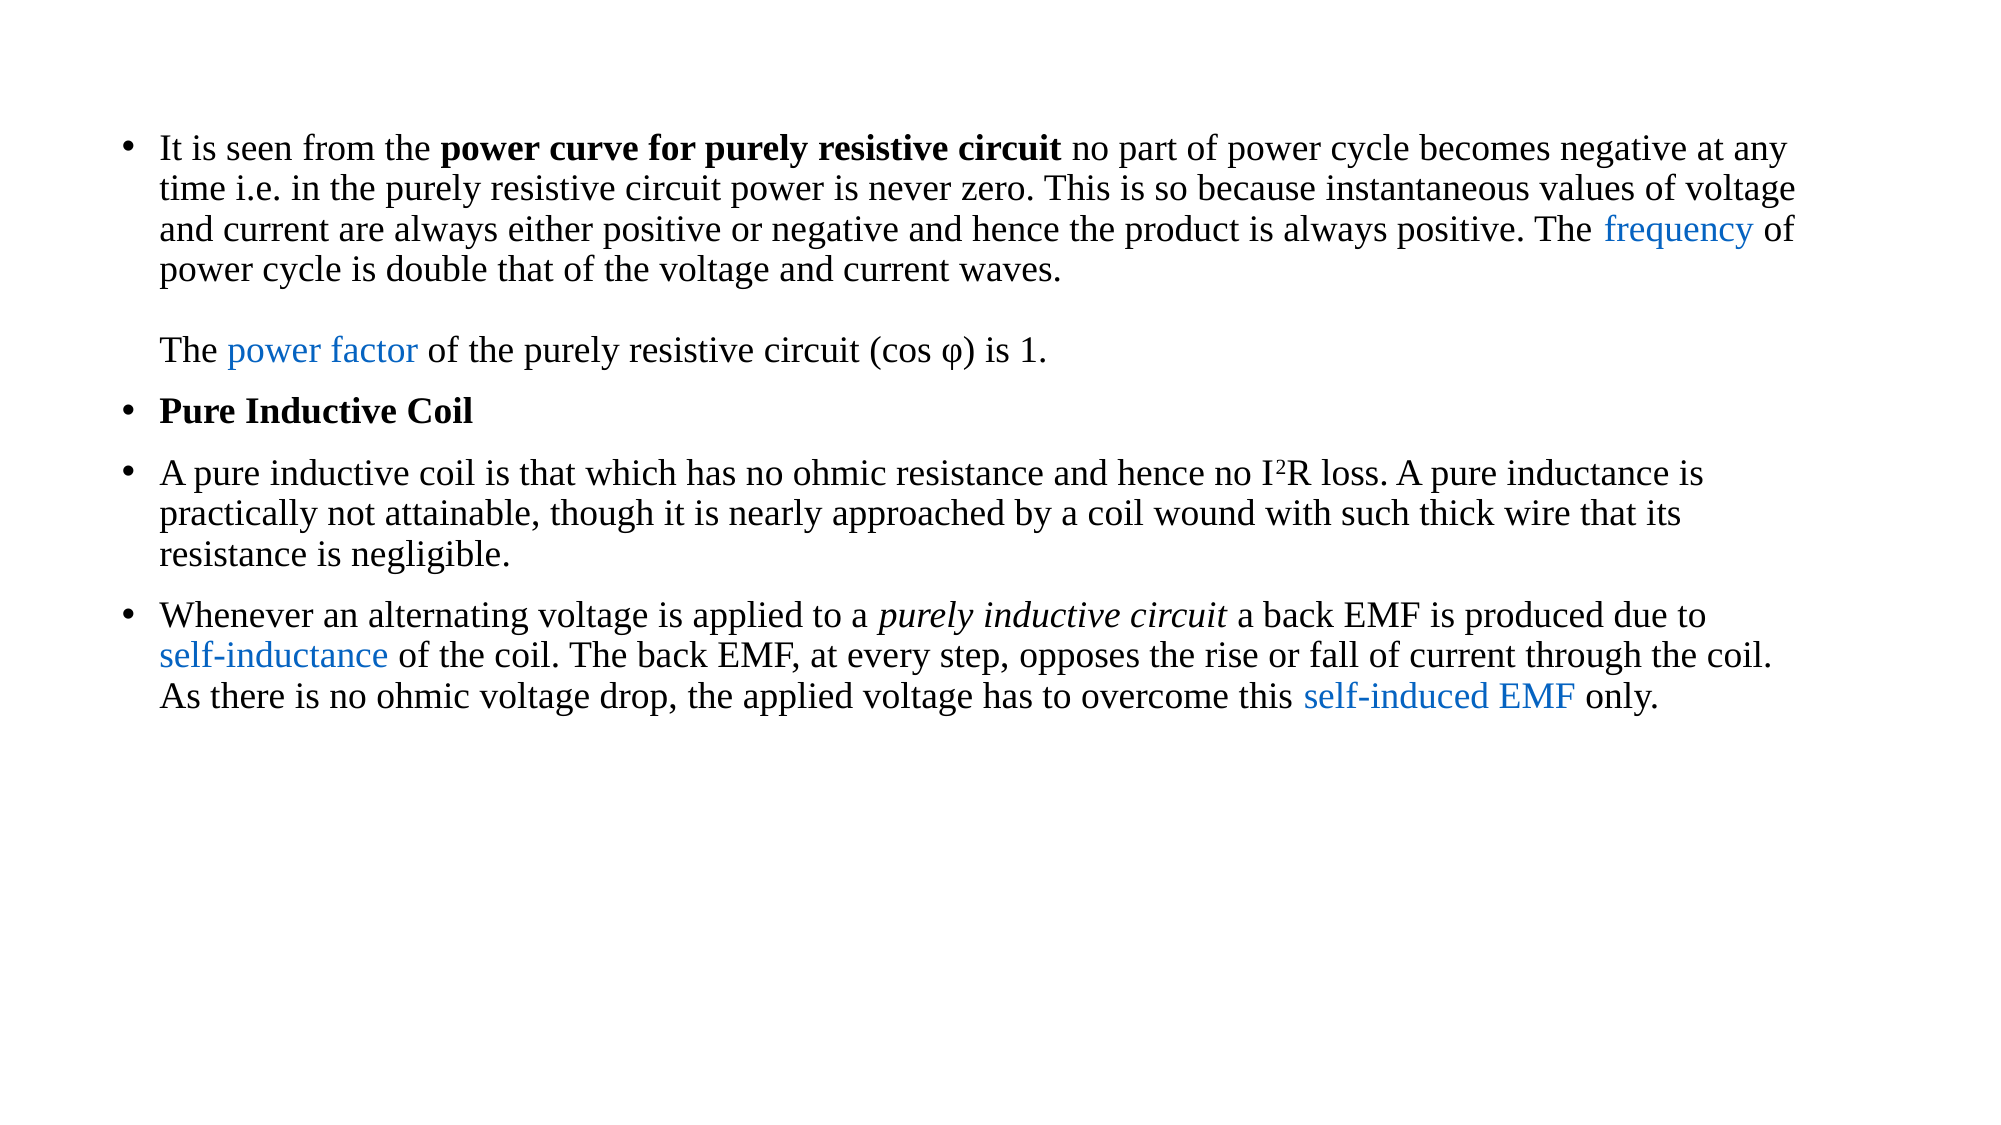

It is seen from the power curve for purely resistive circuit no part of power cycle becomes negative at any time i.e. in the purely resistive circuit power is never zero. This is so because instantaneous values of voltage and current are always either positive or negative and hence the product is always positive. The frequency of power cycle is double that of the voltage and current waves.
 
The power factor of the purely resistive circuit (cos φ) is 1.
Pure Inductive Coil
A pure inductive coil is that which has no ohmic resistance and hence no I2R loss. A pure inductance is practically not attainable, though it is nearly approached by a coil wound with such thick wire that its resistance is negligible.
Whenever an alternating voltage is applied to a purely inductive circuit a back EMF is produced due to self-inductance of the coil. The back EMF, at every step, opposes the rise or fall of current through the coil. As there is no ohmic voltage drop, the applied voltage has to overcome this self-induced EMF only.